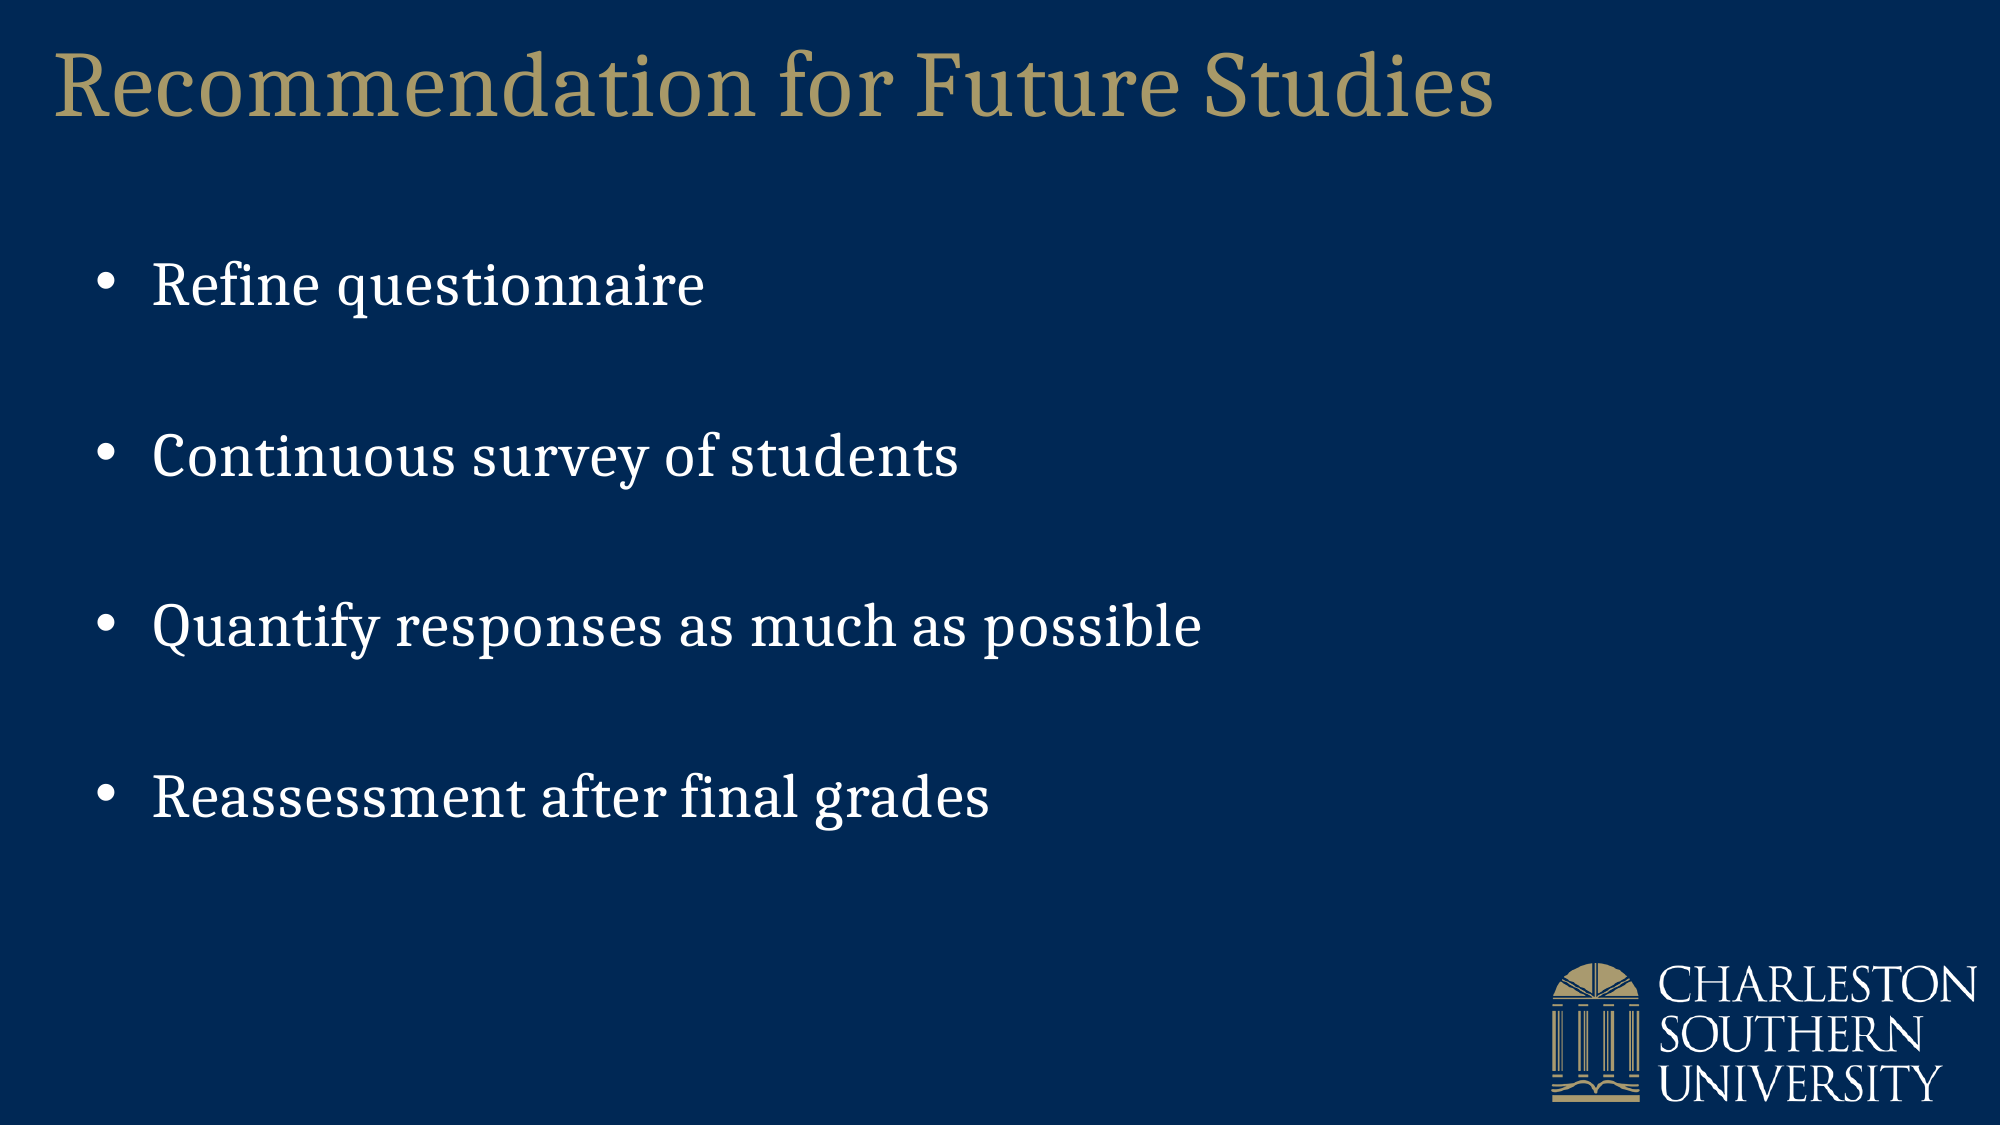

Recommendation for Future Studies
Refine questionnaire
Continuous survey of students
Quantify responses as much as possible
Reassessment after final grades